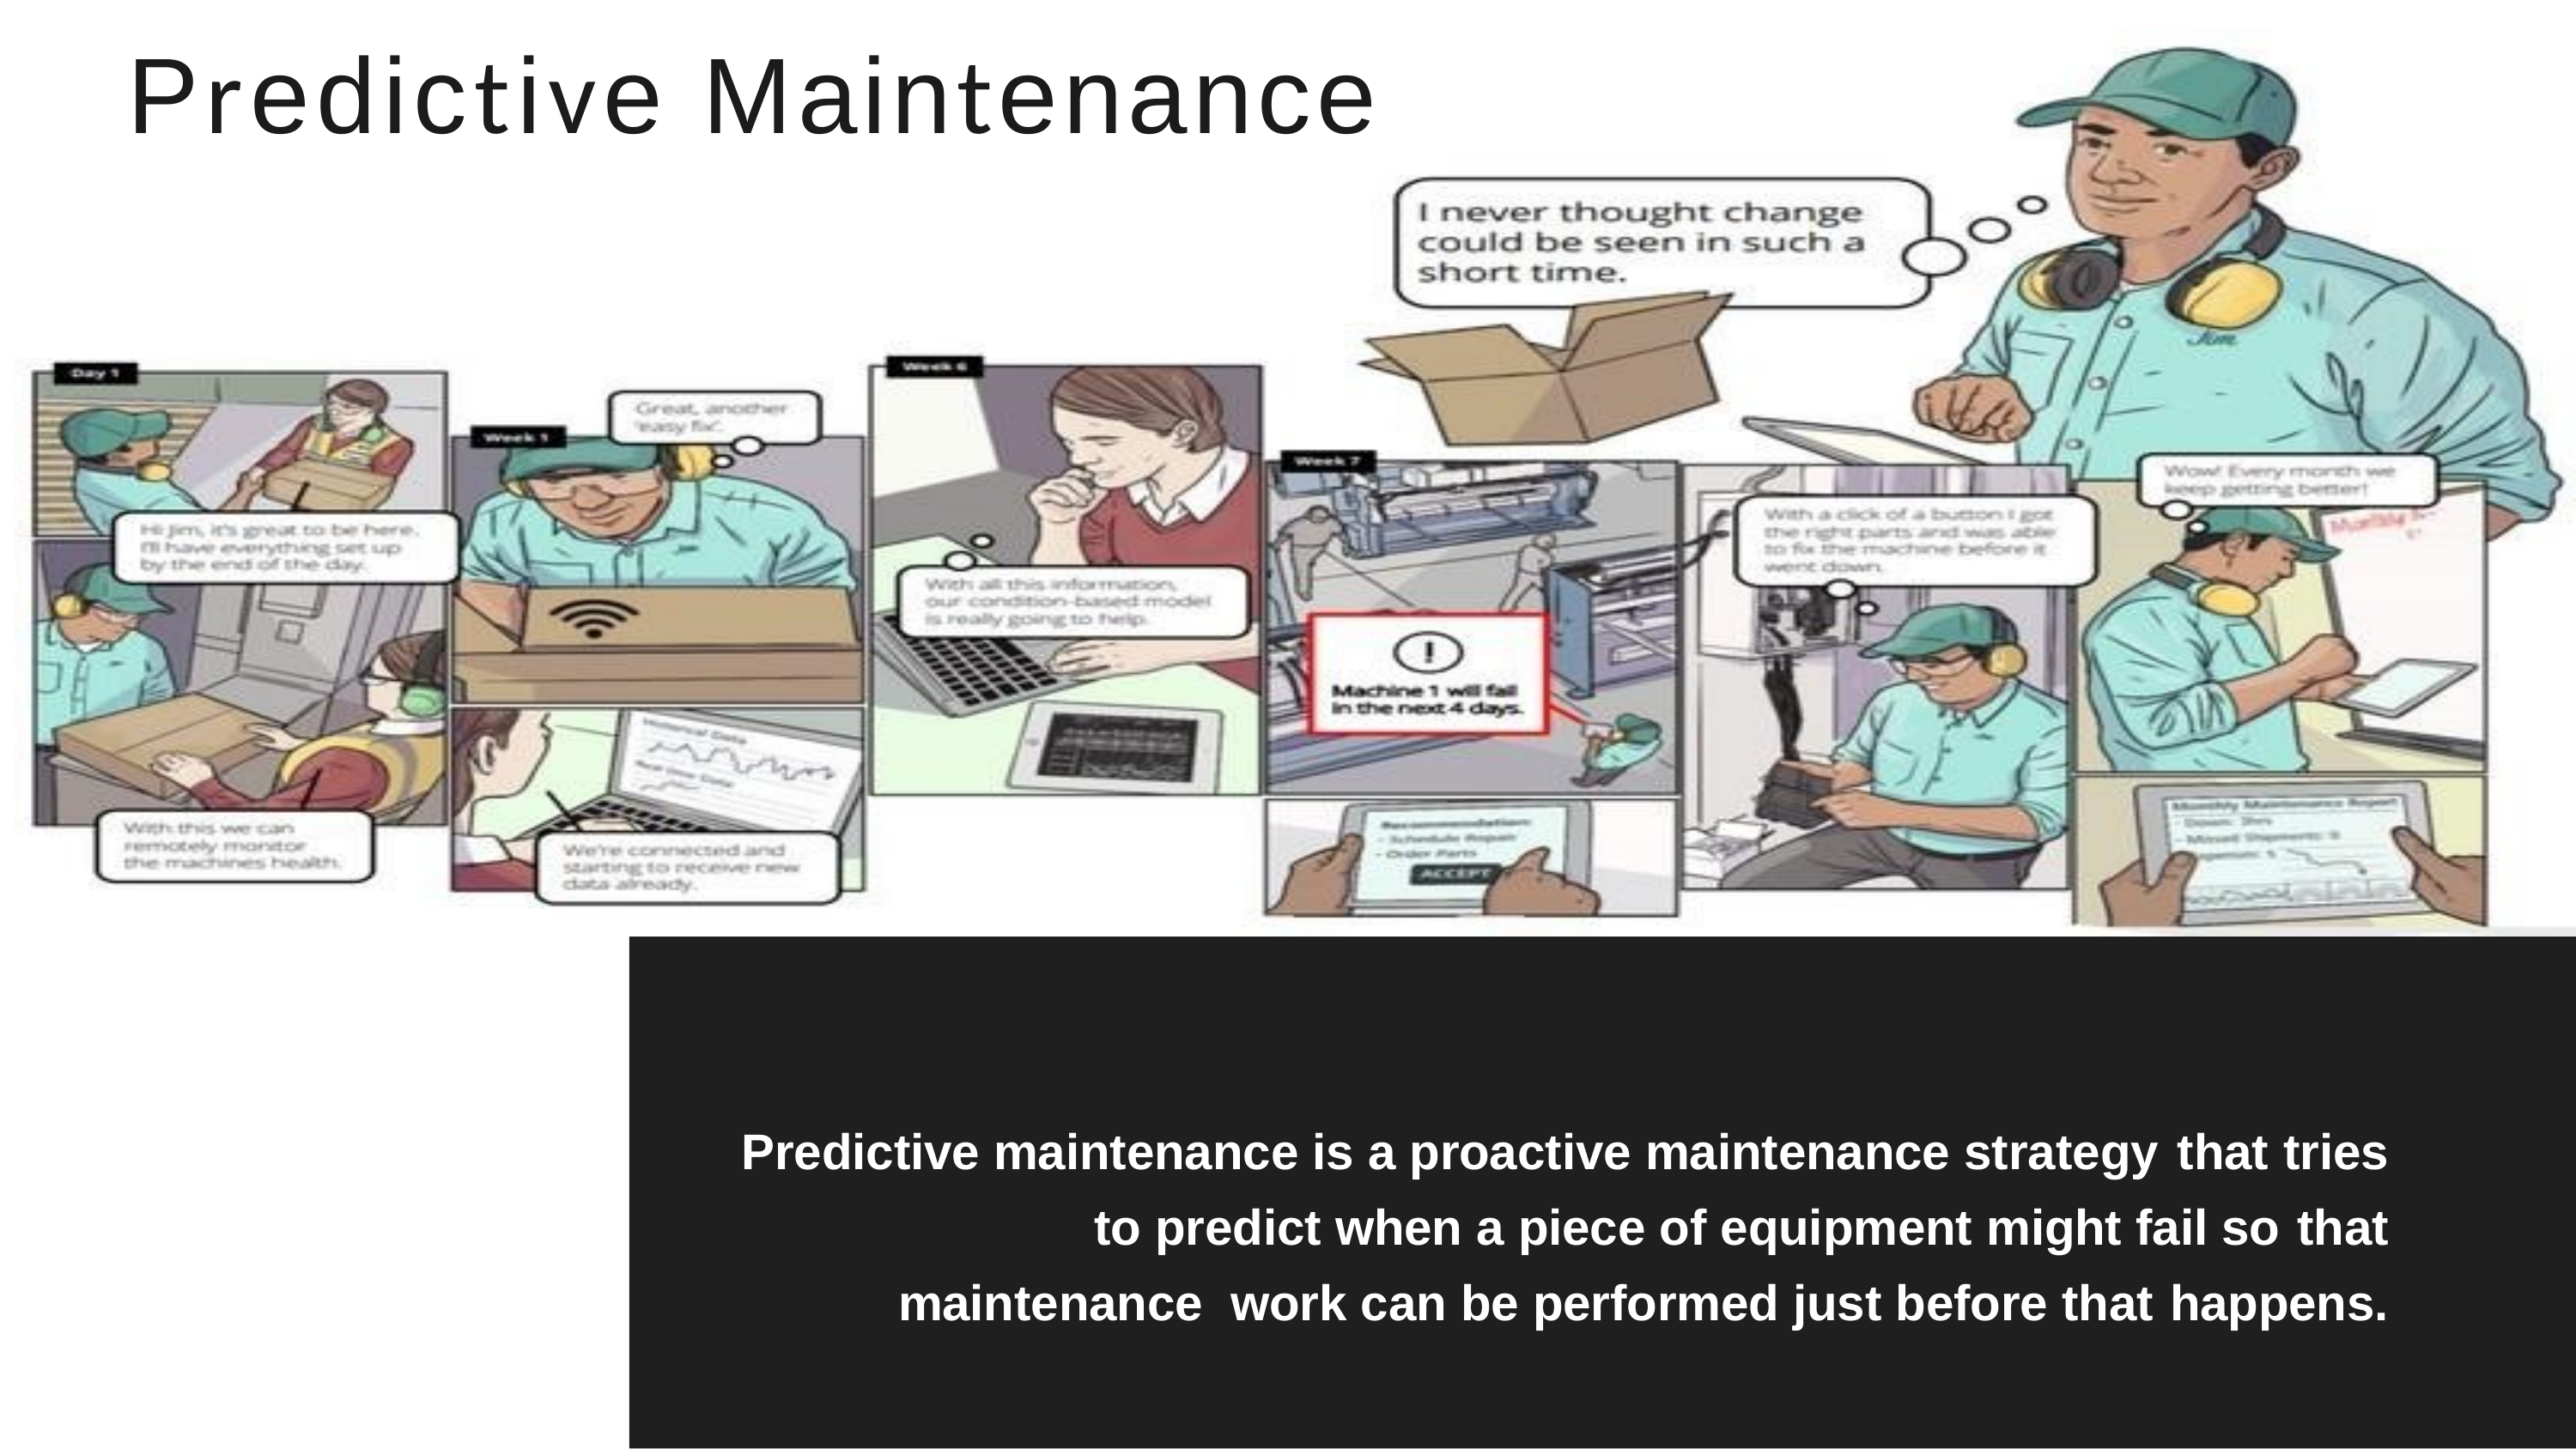

# Predictive Maintenance

Predictive maintenance is a proactive maintenance strategy that tries  to predict when a piece of equipment might fail so that maintenance  work can be performed just before that happens.